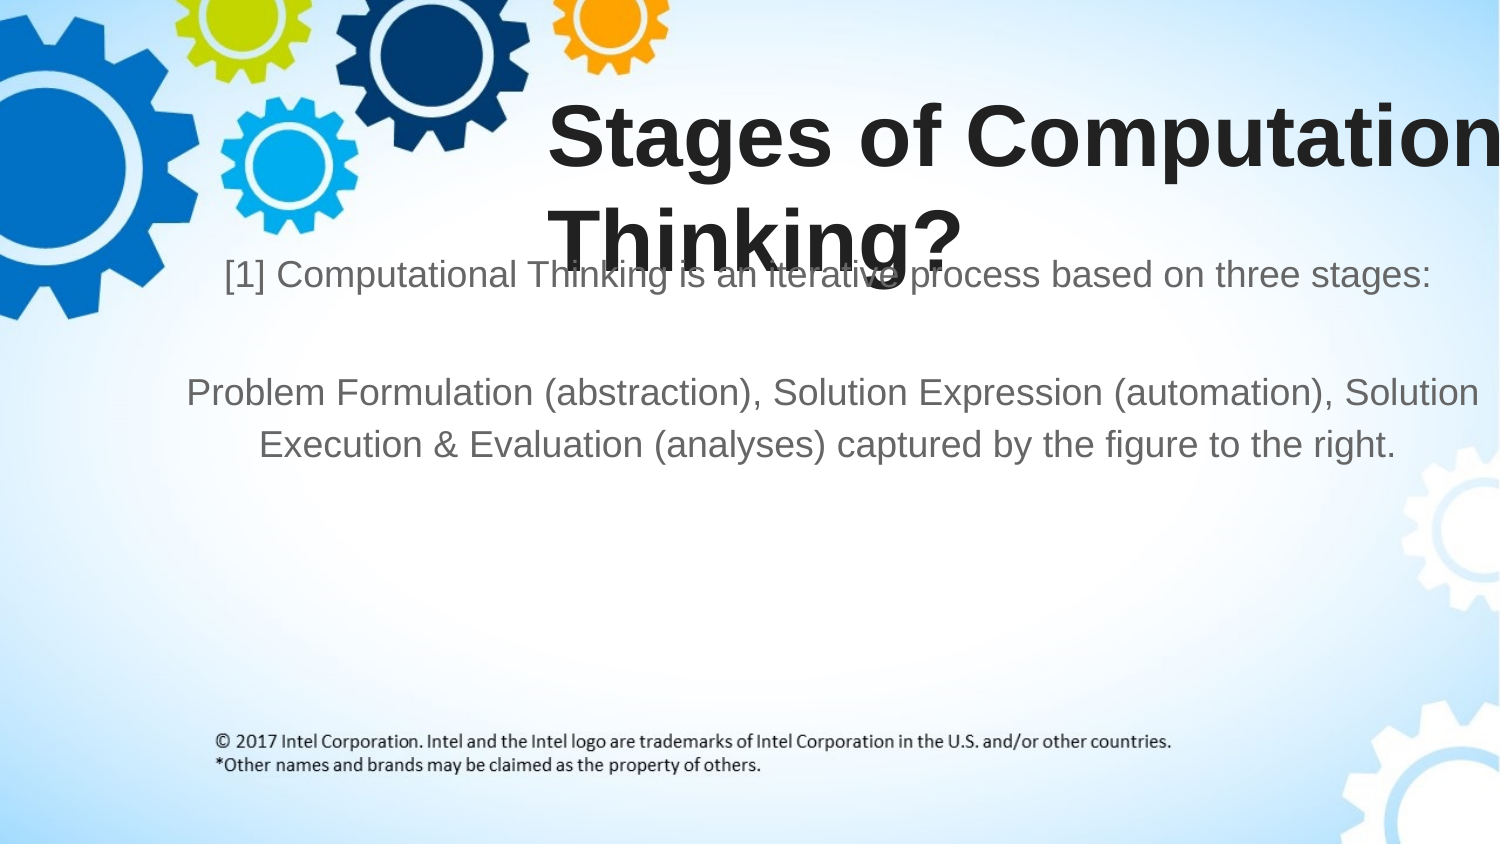

# Stages of Computational Thinking?
[1] Computational Thinking is an iterative process based on three stages:
Problem Formulation (abstraction), Solution Expression (automation), Solution Execution & Evaluation (analyses) captured by the figure to the right.